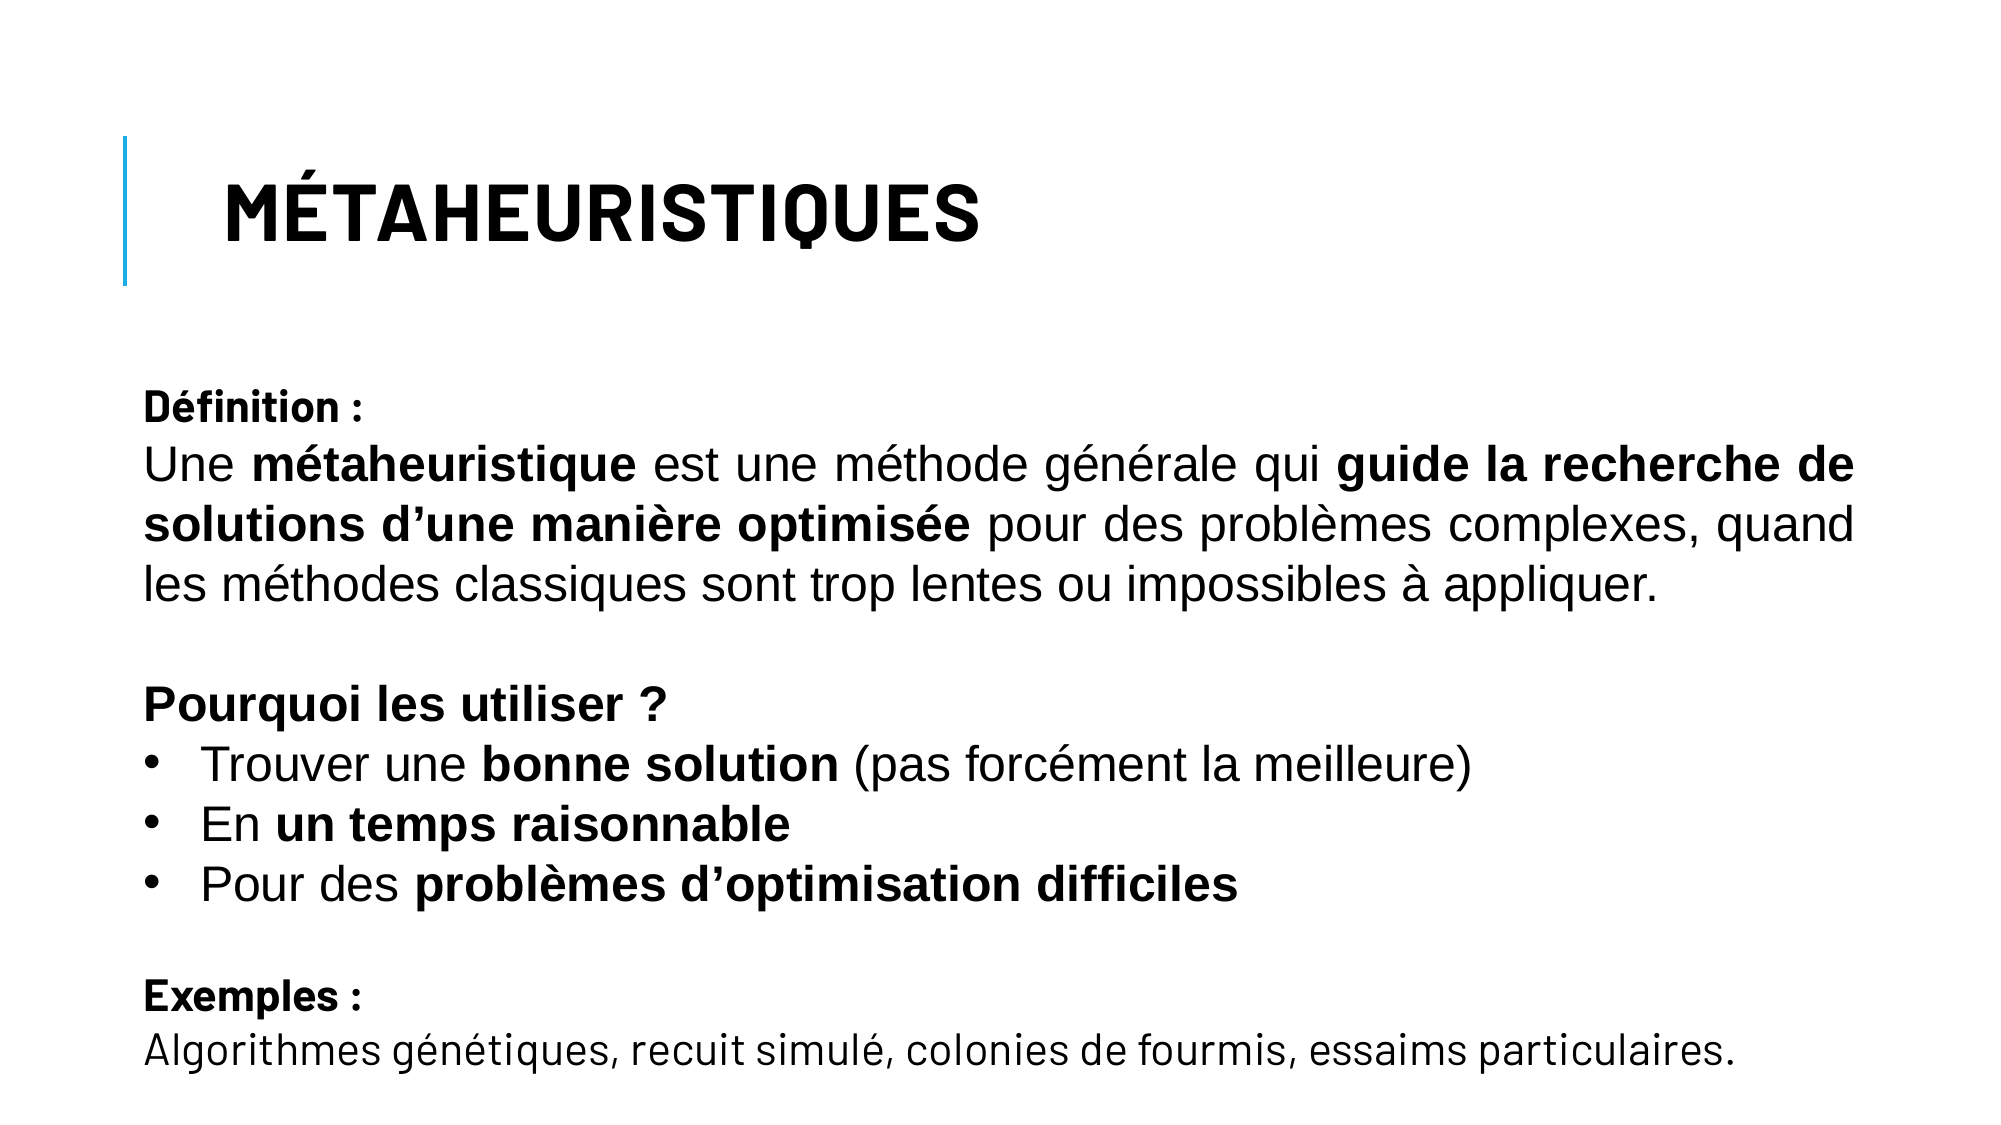

# Métaheuristiques

Définition :
Une métaheuristique est une méthode générale qui guide la recherche de solutions d’une manière optimisée pour des problèmes complexes, quand les méthodes classiques sont trop lentes ou impossibles à appliquer.

Pourquoi les utiliser ?
Trouver une bonne solution (pas forcément la meilleure)
En un temps raisonnable
Pour des problèmes d’optimisation difficiles

Exemples :
Algorithmes génétiques, recuit simulé, colonies de fourmis, essaims particulaires.